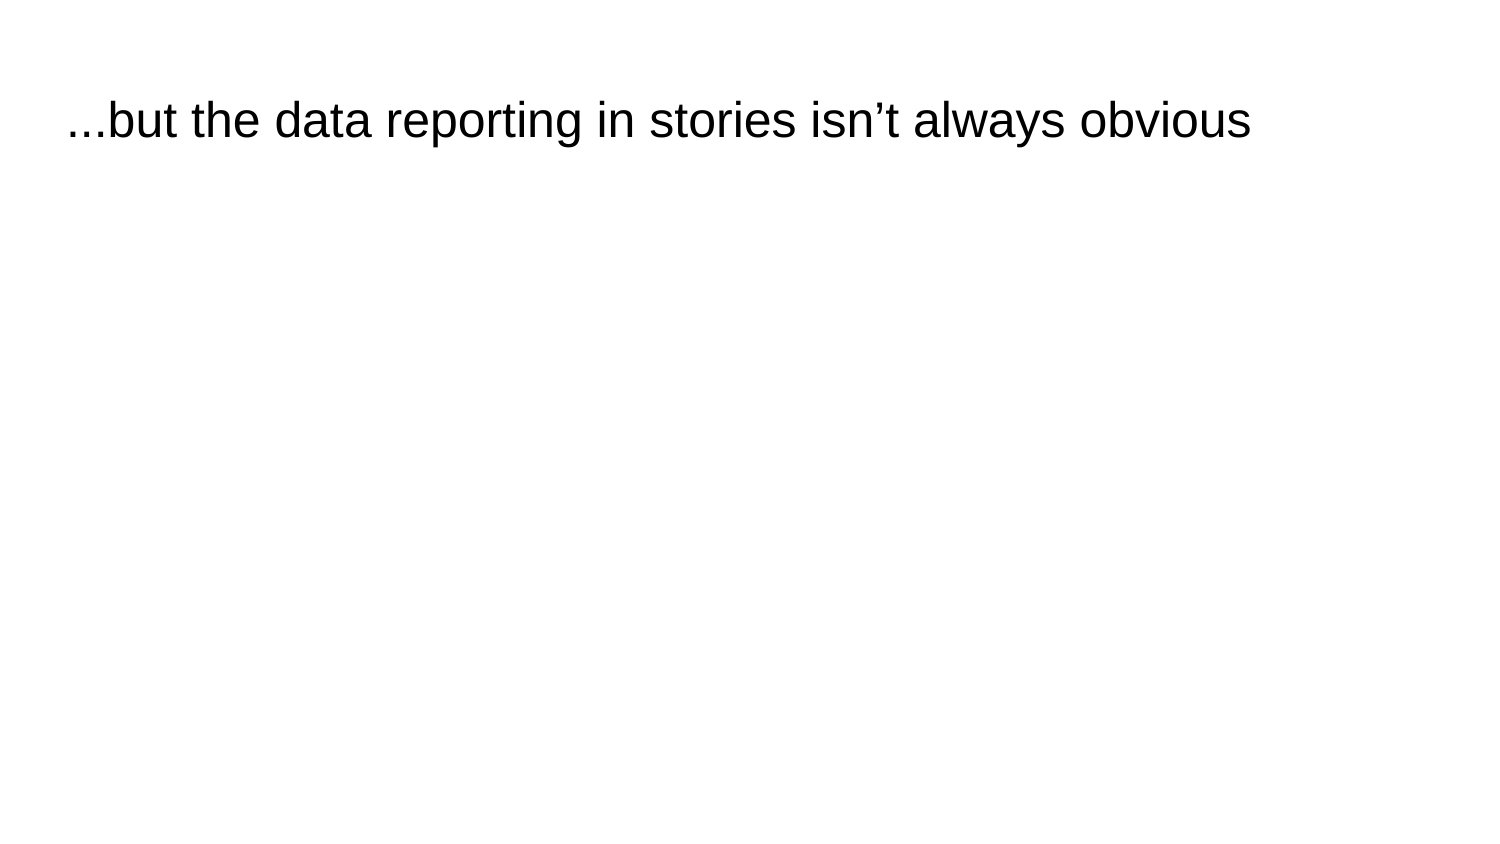

# ...but the data reporting in stories isn’t always obvious